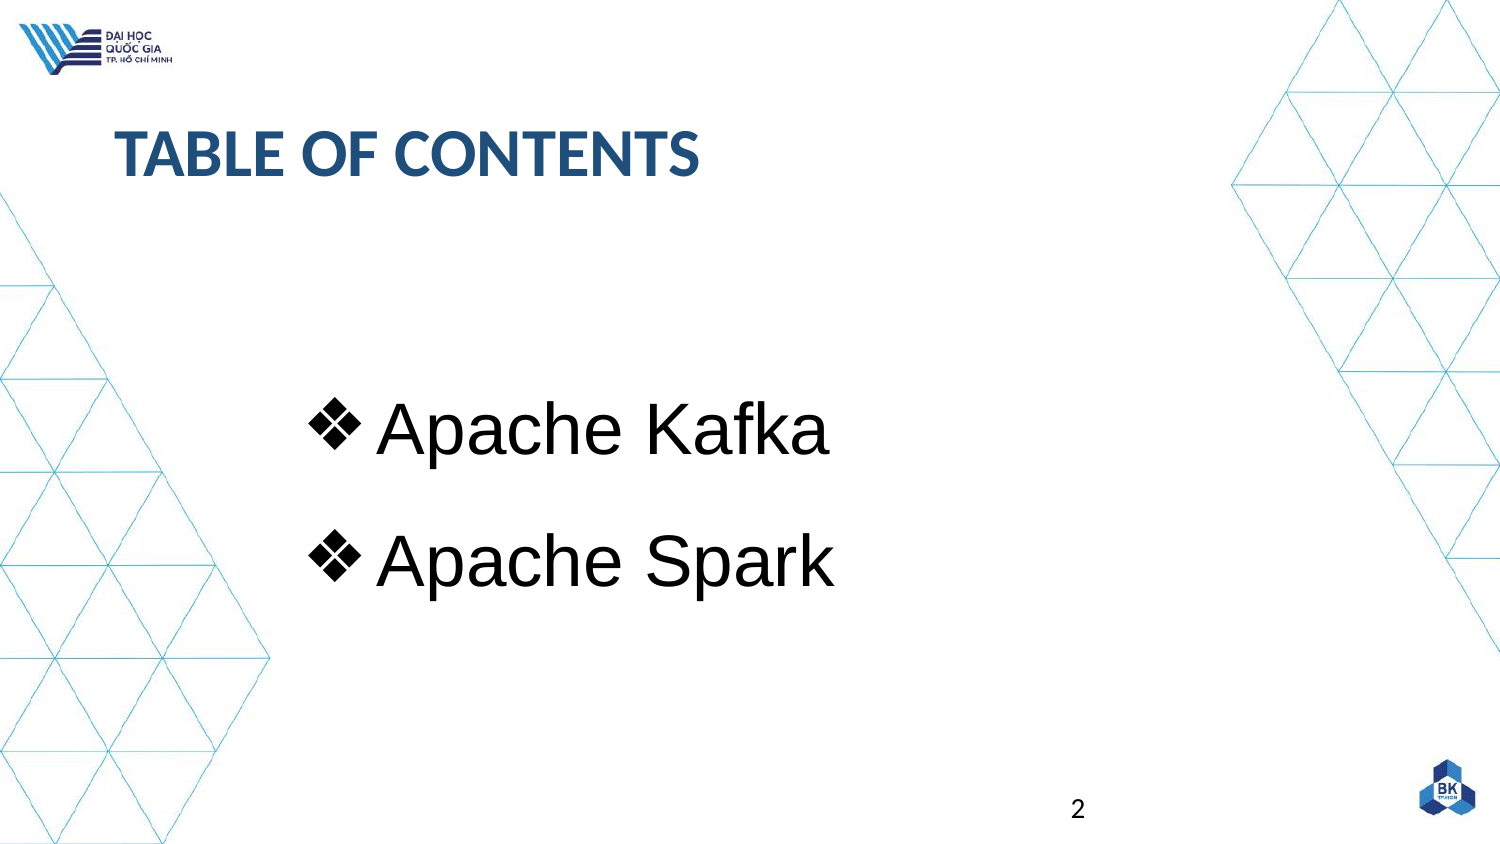

# TABLE OF CONTENTS
Apache Kafka
Apache Spark
2